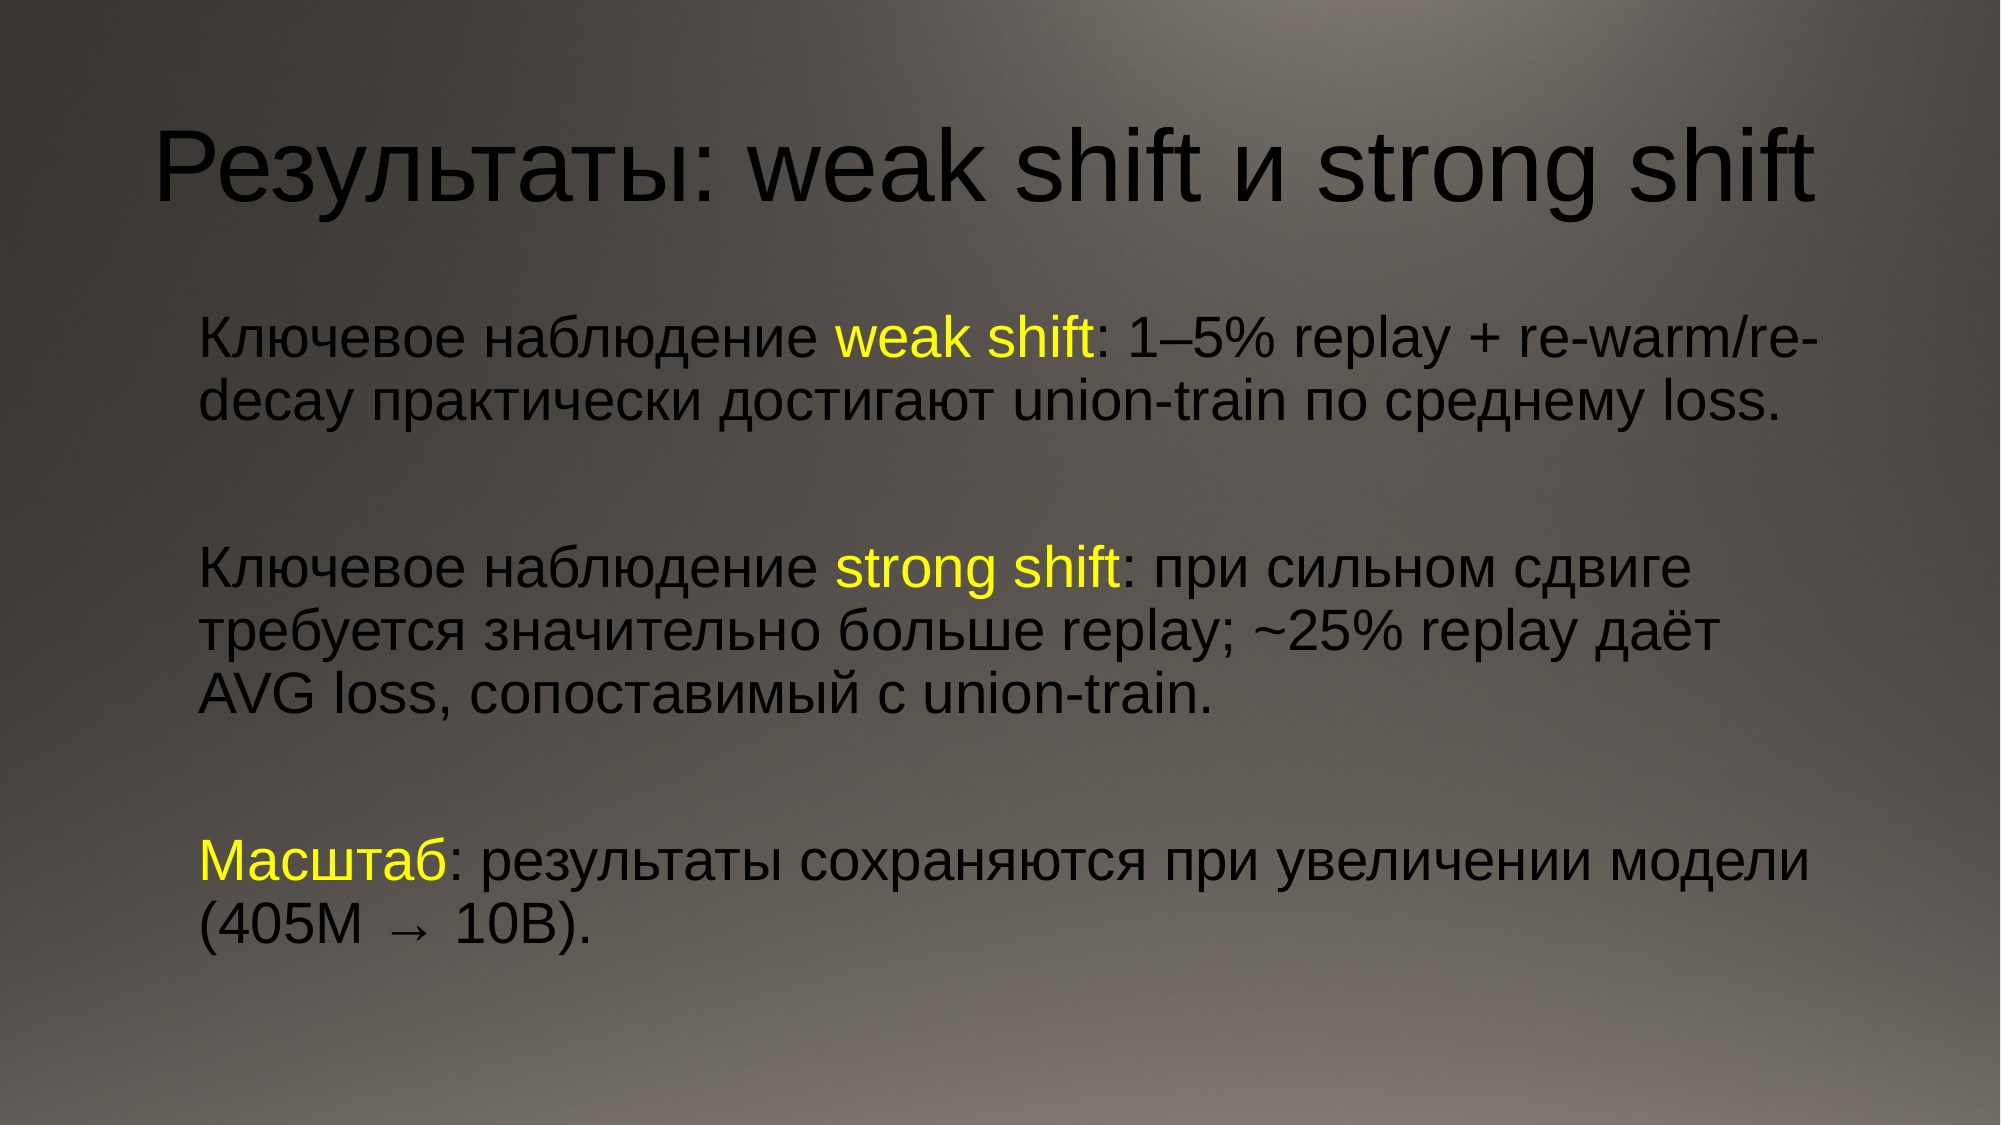

# Результаты: weak shift и strong shift
Ключевое наблюдение weak shift: 1–5% replay + re-warm/re-decay практически достигают union-train по среднему loss.

Ключевое наблюдение strong shift: при сильном сдвиге требуется значительно больше replay; ~25% replay даёт AVG loss, сопоставимый с union-train.

Масштаб: результаты сохраняются при увеличении модели (405M → 10B).